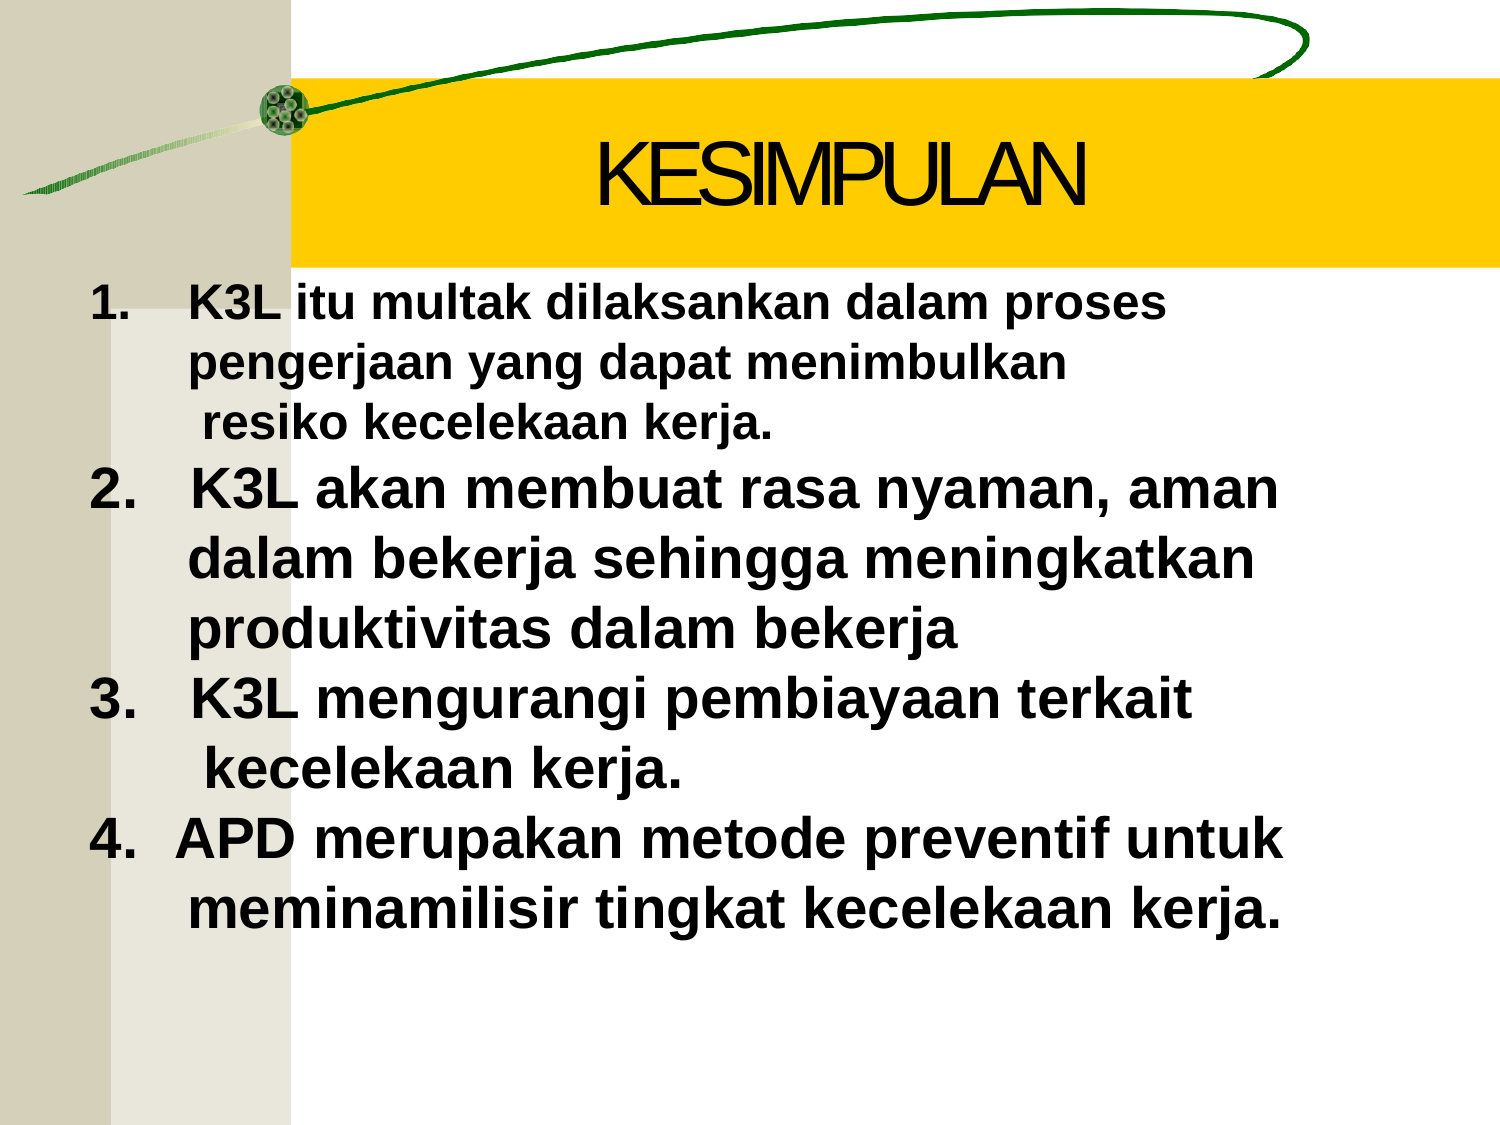

# KESIMPULAN
   K3L itu multak dilaksankan dalam proses
       pengerjaan yang dapat menimbulkan
        resiko kecelekaan kerja.
 K3L akan membuat rasa nyaman, aman
      dalam bekerja sehingga meningkatkan
      produktivitas dalam bekerja
 K3L mengurangi pembiayaan terkait
       kecelekaan kerja.
APD merupakan metode preventif untuk
      meminamilisir tingkat kecelekaan kerja.